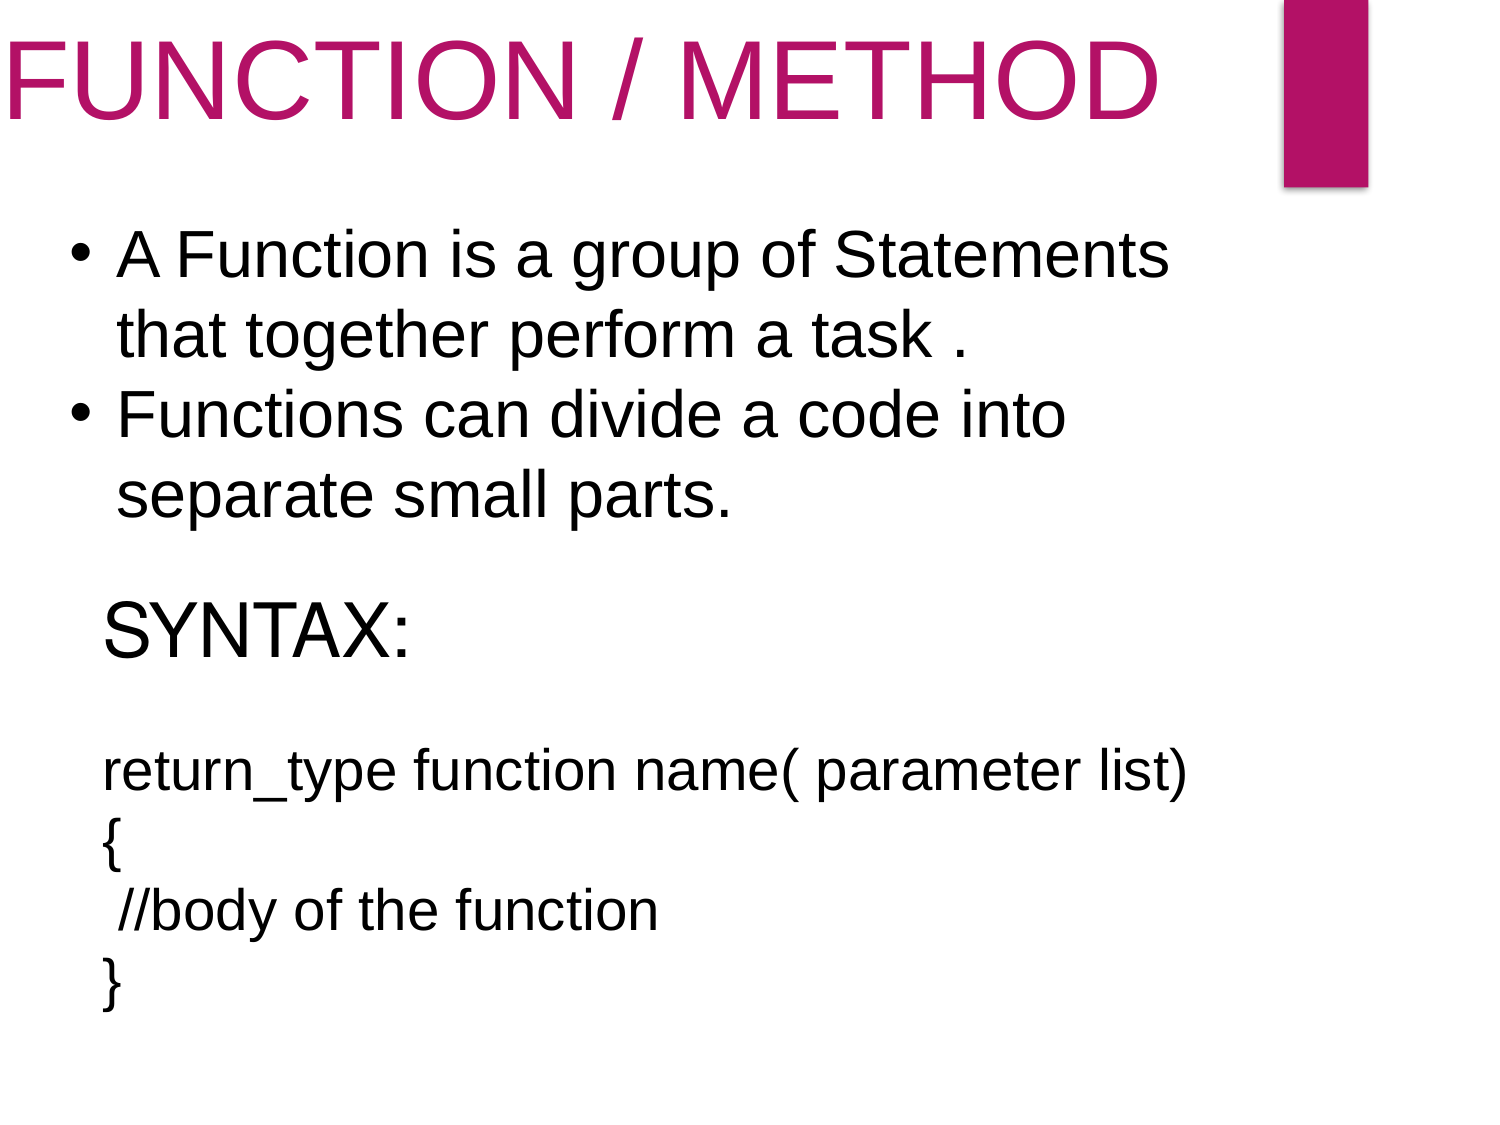

FUNCTION / METHOD
A Function is a group of Statements that together perform a task .
Functions can divide a code into separate small parts.
SYNTAX:
return_type function name( parameter list)
{
 //body of the function
}